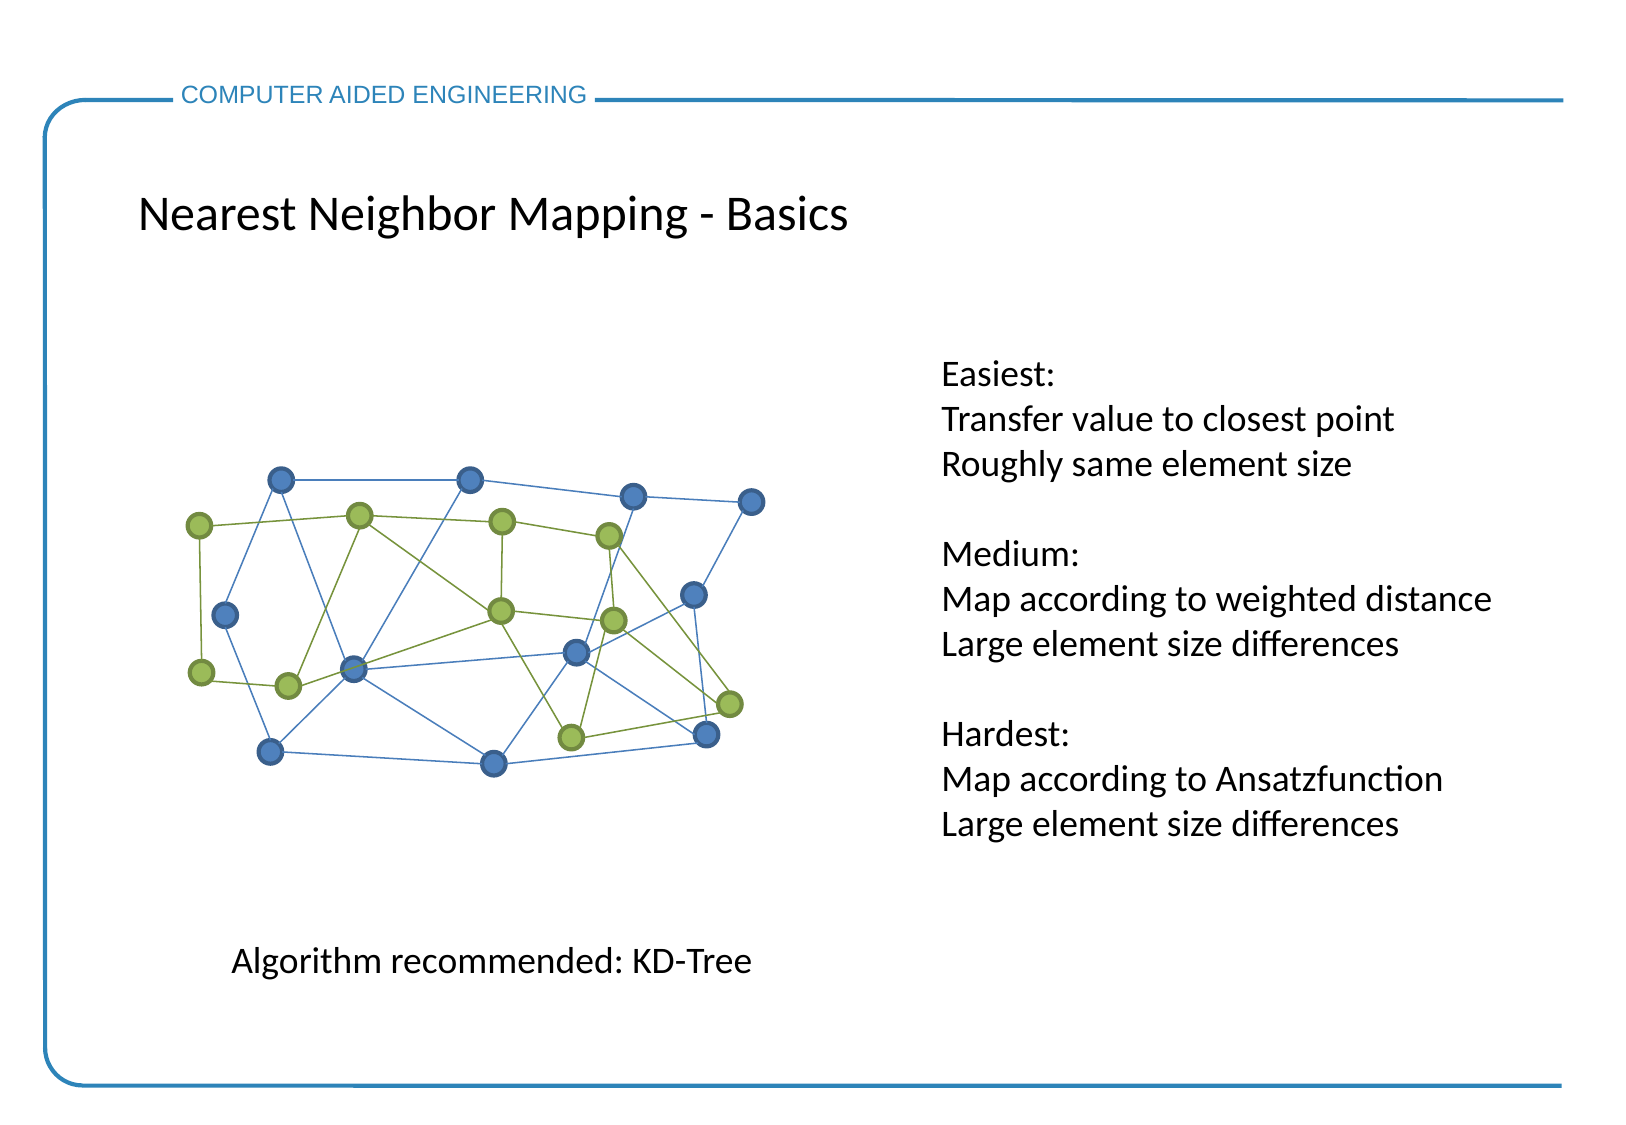

Nearest Neighbor Mapping - Basics
Easiest:
Transfer value to closest point
Roughly same element size

Medium:
Map according to weighted distance
Large element size differences

Hardest:
Map according to Ansatzfunction
Large element size differences

Algorithm recommended: KD-Tree